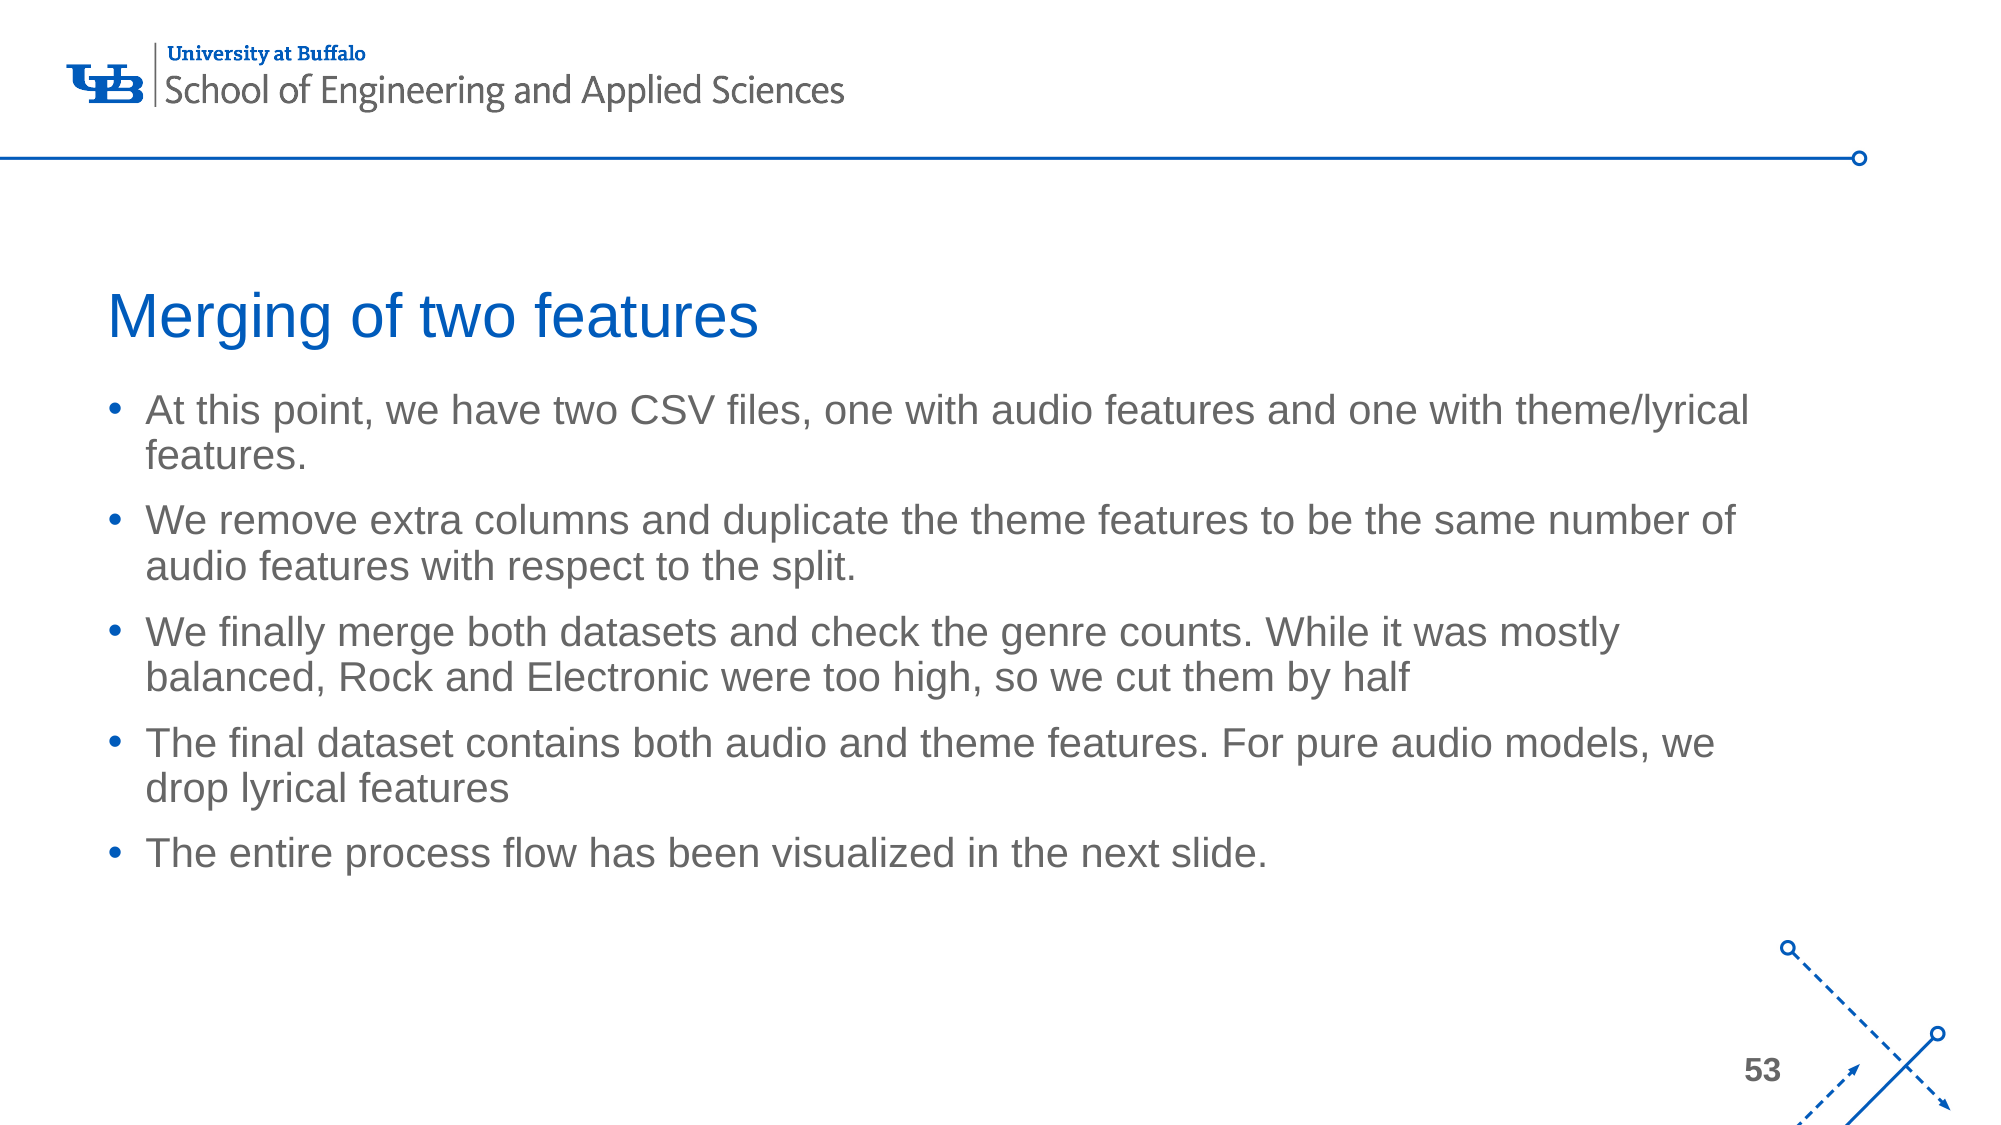

# Merging of two features
At this point, we have two CSV files, one with audio features and one with theme/lyrical features.
We remove extra columns and duplicate the theme features to be the same number of audio features with respect to the split.
We finally merge both datasets and check the genre counts. While it was mostly balanced, Rock and Electronic were too high, so we cut them by half
The final dataset contains both audio and theme features. For pure audio models, we drop lyrical features
The entire process flow has been visualized in the next slide.